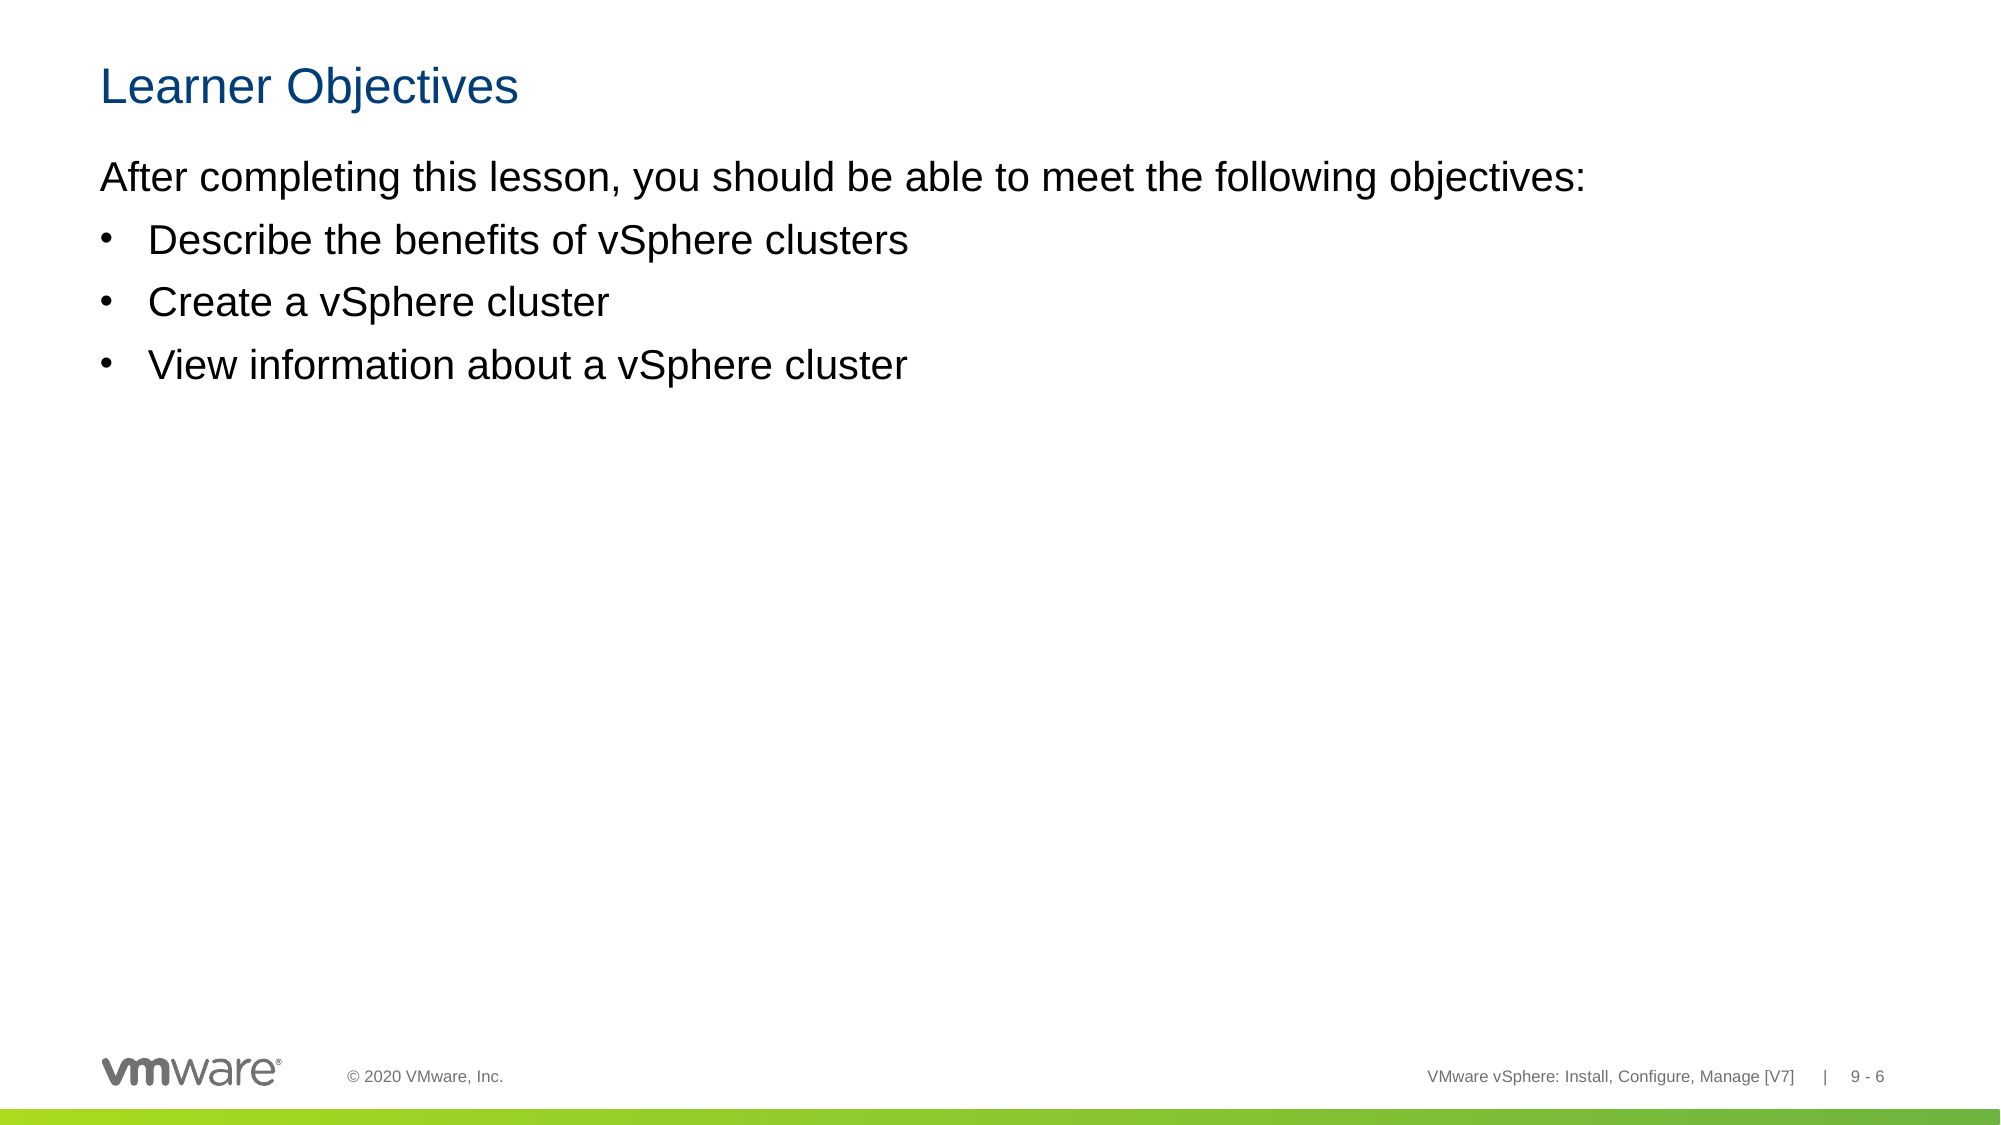

# Learner Objectives
After completing this lesson, you should be able to meet the following objectives:
Describe the benefits of vSphere clusters
Create a vSphere cluster
View information about a vSphere cluster
VMware vSphere: Install, Configure, Manage [V7]      |     9 - 6